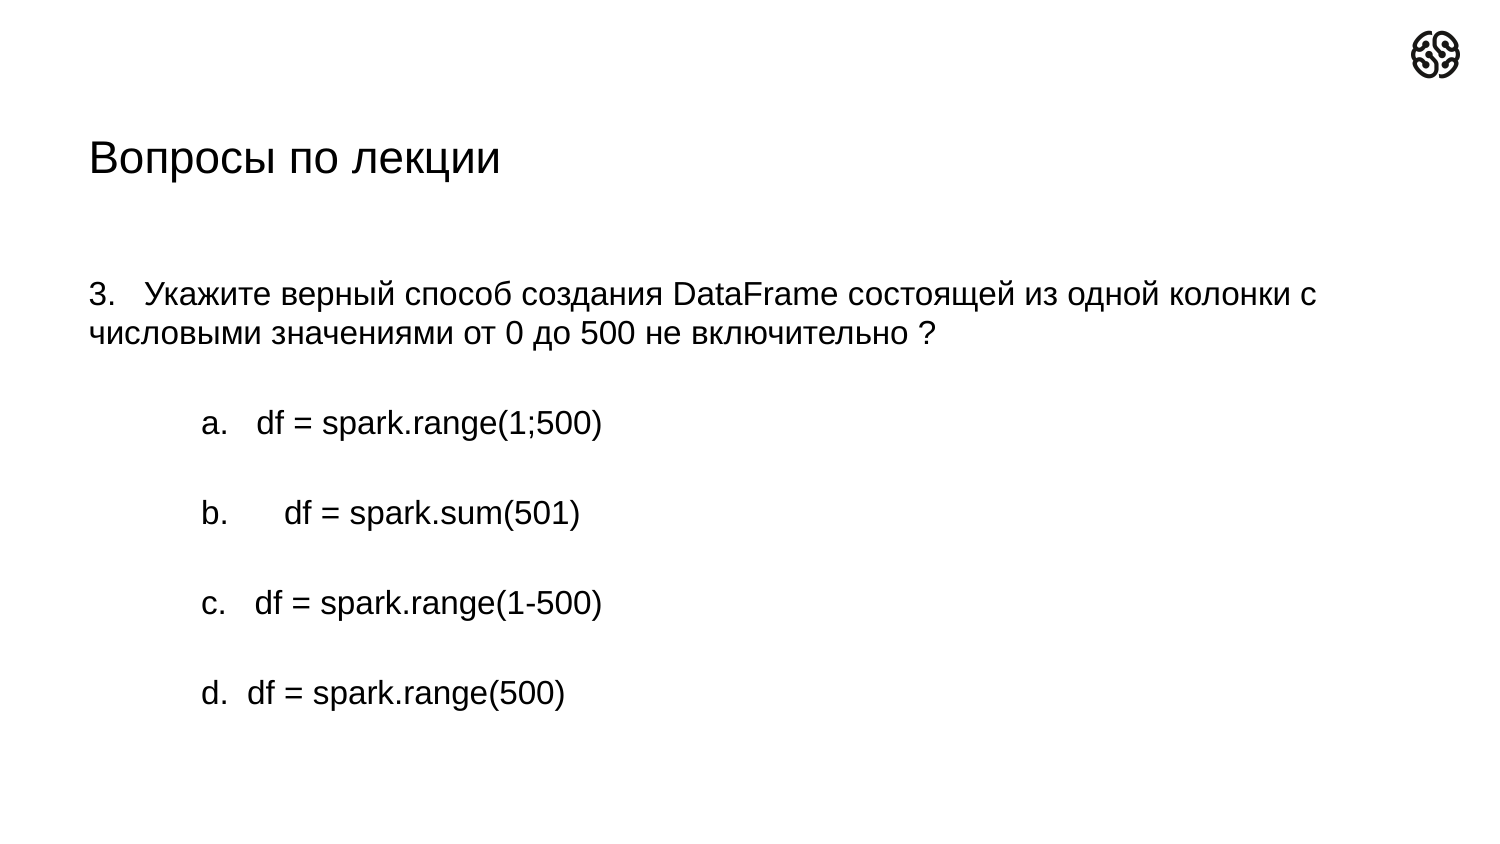

# Вопросы по лекции

3.   Укажите верный способ создания DataFrame состоящей из одной колонки с числовыми значениями от 0 до 500 не включительно ?
a.   df = spark.range(1;500)
b.      df = spark.sum(501)
c.   df = spark.range(1-500)
d.  df = spark.range(500)